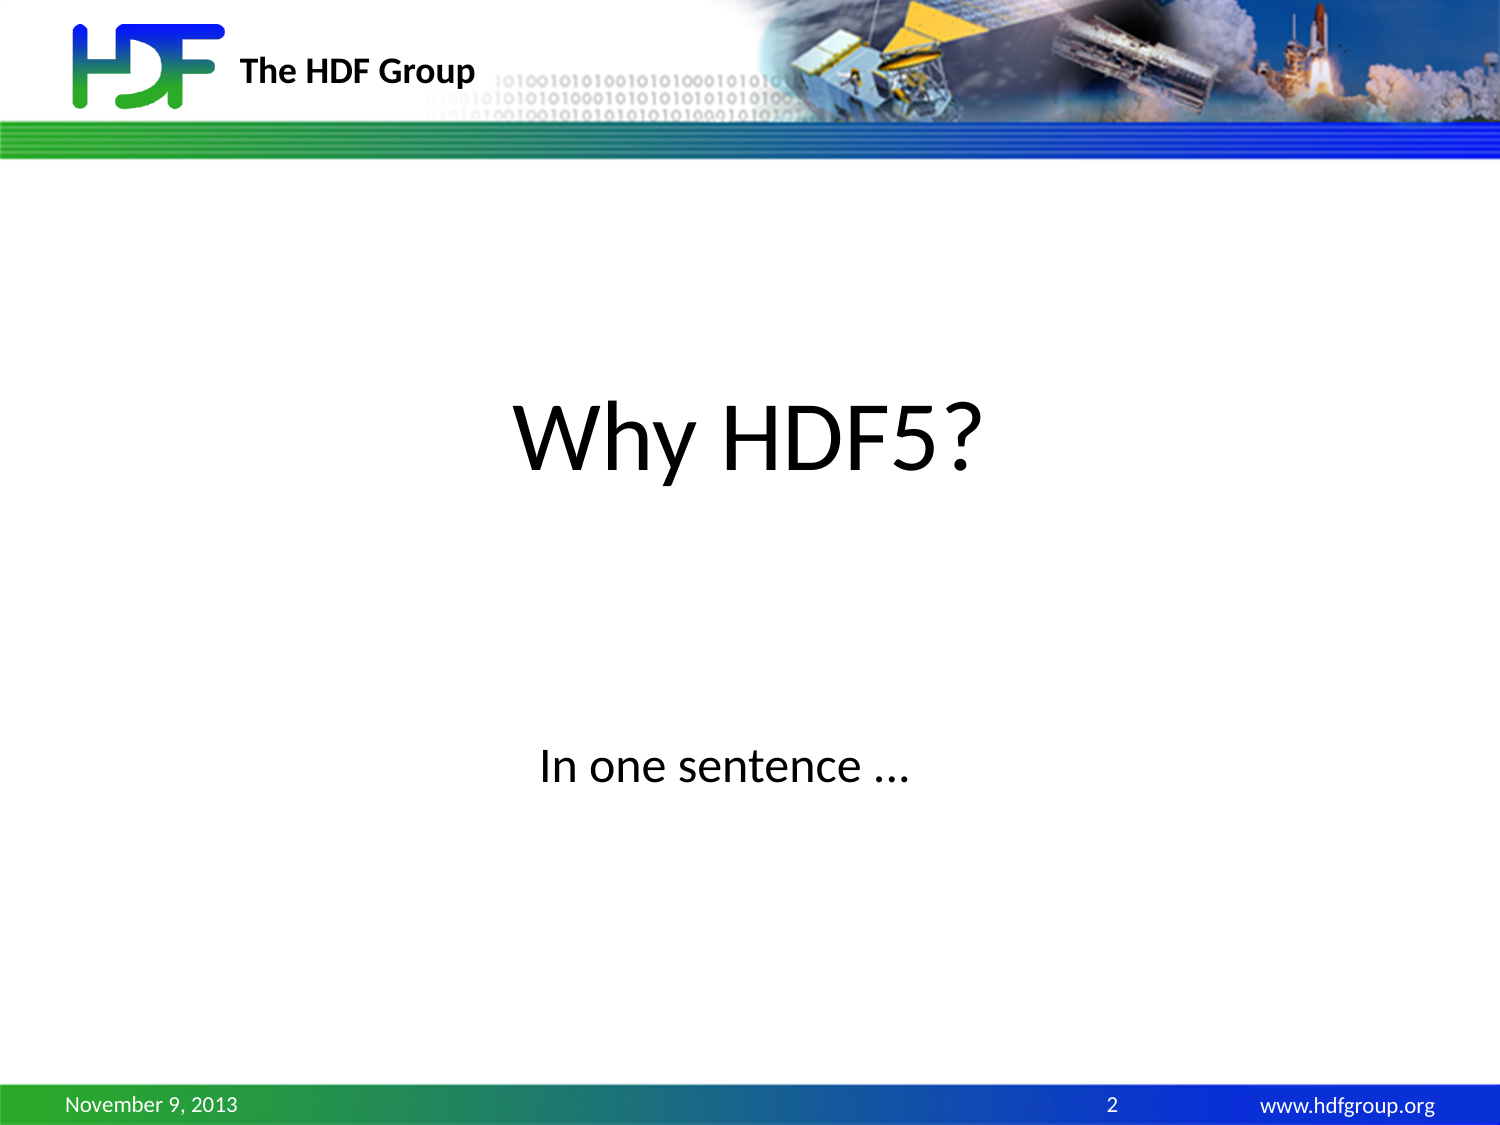

# Why HDF5?
In one sentence ...

November 9, 2013
2